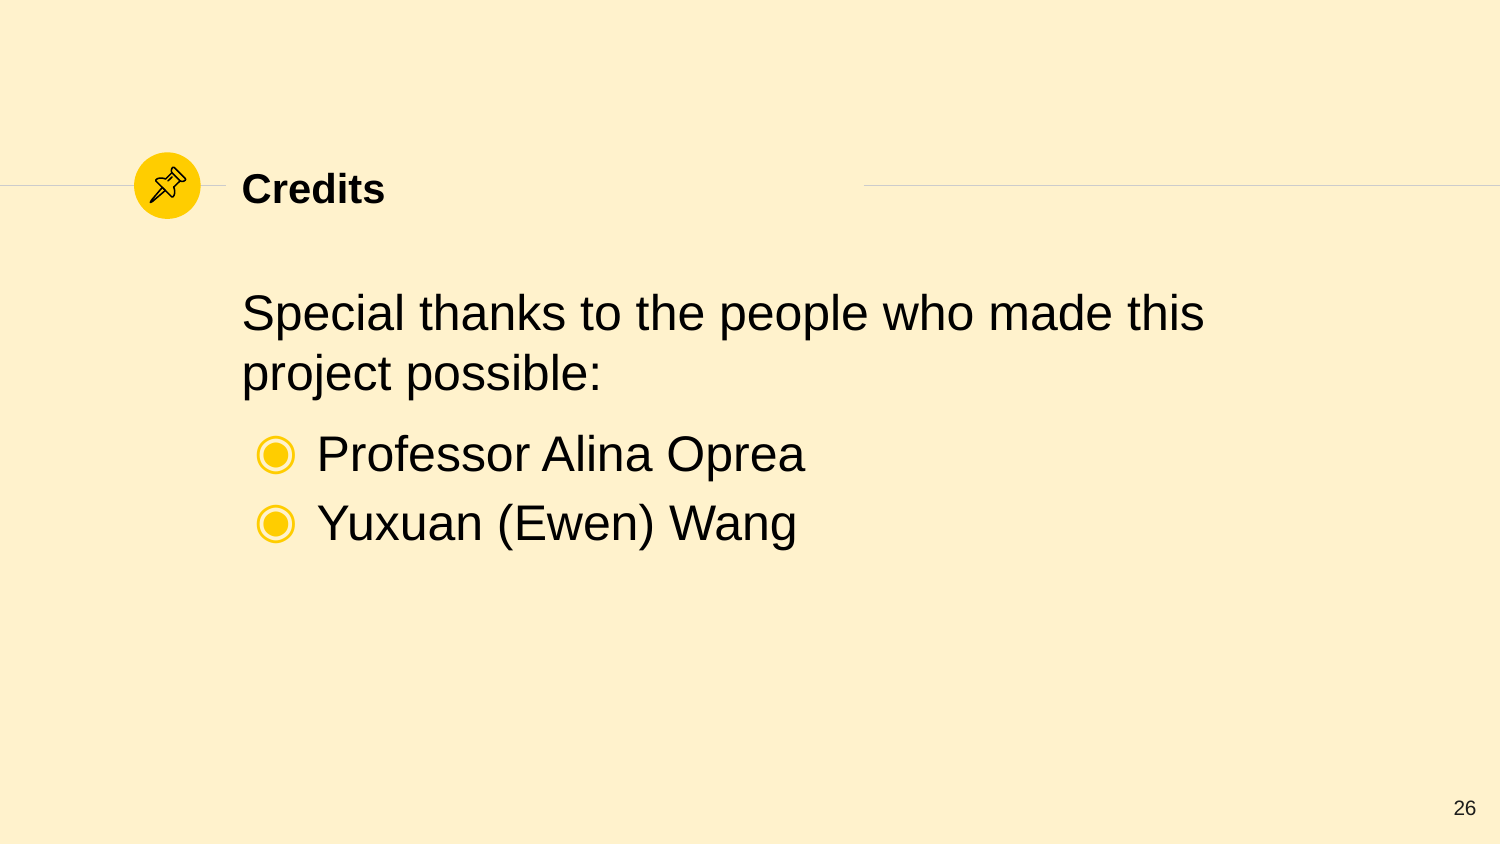

# Credits

Special thanks to the people who made this project possible:
Professor Alina Oprea
Yuxuan (Ewen) Wang

26